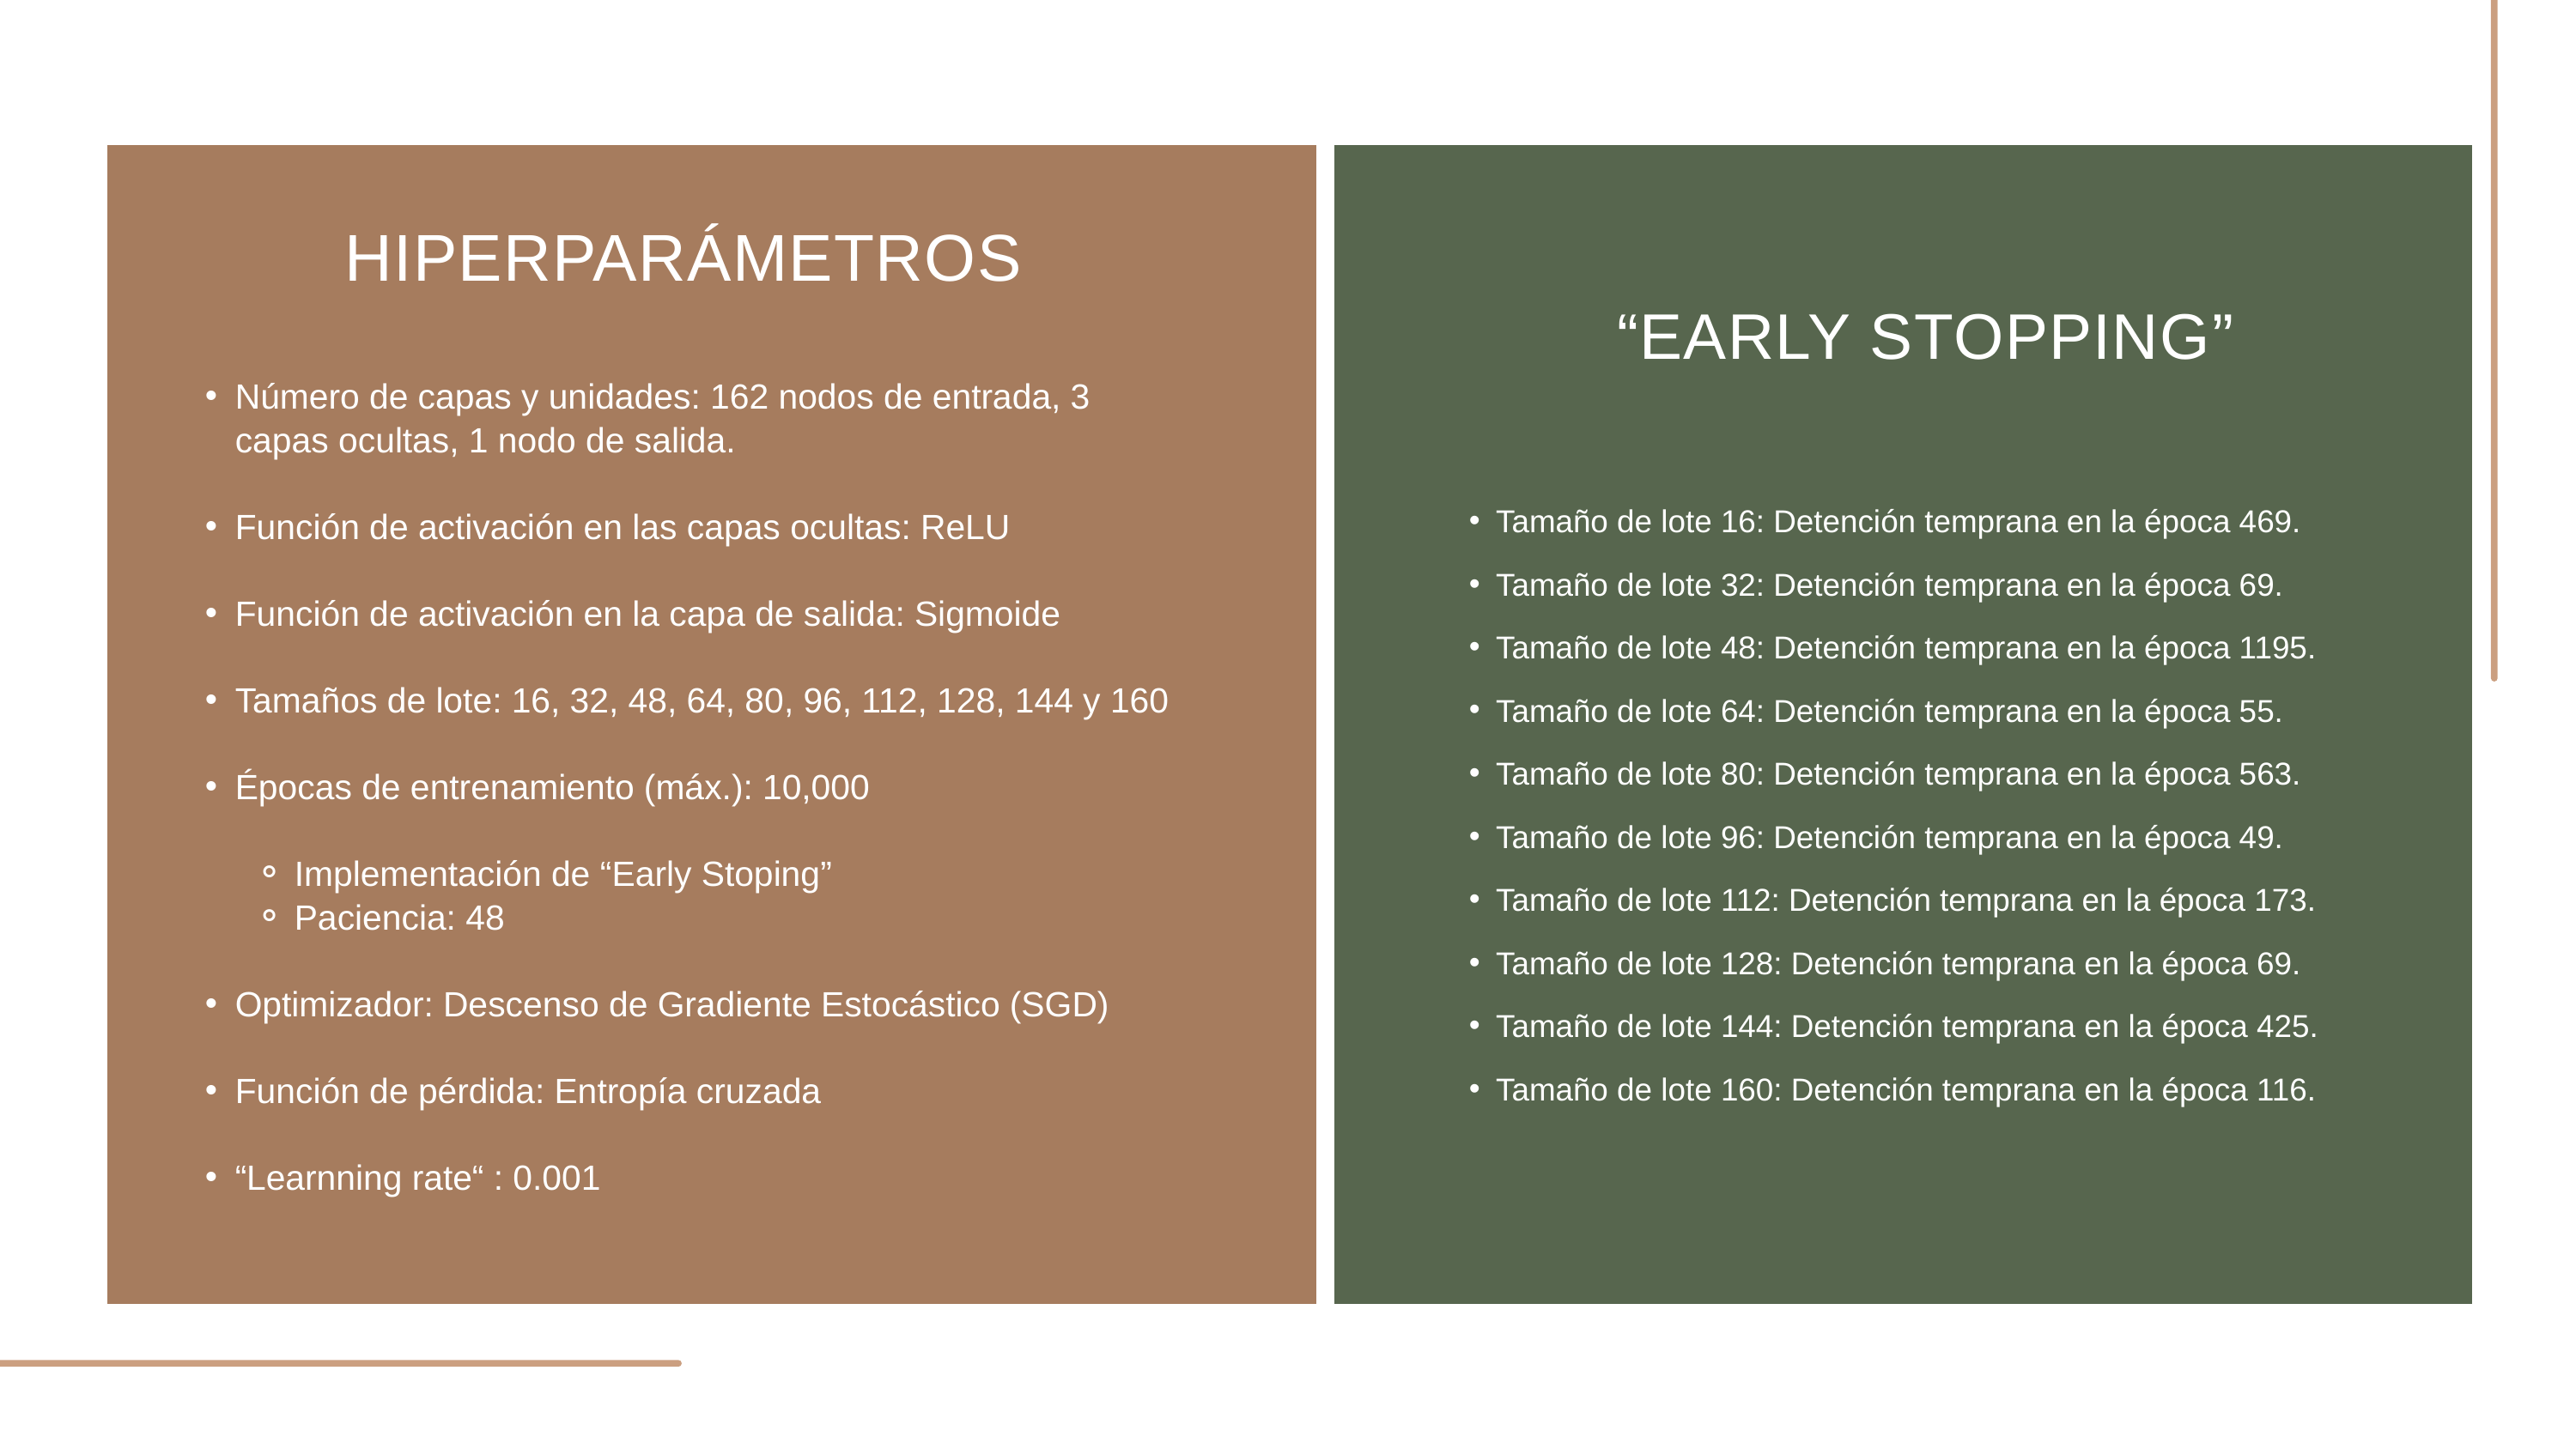

HIPERPARÁMETROS
“EARLY STOPPING”
Número de capas y unidades: 162 nodos de entrada, 3 capas ocultas, 1 nodo de salida.

Función de activación en las capas ocultas: ReLU

Función de activación en la capa de salida: Sigmoide

Tamaños de lote: 16, 32, 48, 64, 80, 96, 112, 128, 144 y 160

Épocas de entrenamiento (máx.): 10,000

Implementación de “Early Stoping”
Paciencia: 48

Optimizador: Descenso de Gradiente Estocástico (SGD)

Función de pérdida: Entropía cruzada

“Learnning rate“ : 0.001

Tamaño de lote 16: Detención temprana en la época 469.
Tamaño de lote 32: Detención temprana en la época 69.
Tamaño de lote 48: Detención temprana en la época 1195.
Tamaño de lote 64: Detención temprana en la época 55.
Tamaño de lote 80: Detención temprana en la época 563.
Tamaño de lote 96: Detención temprana en la época 49.
Tamaño de lote 112: Detención temprana en la época 173.
Tamaño de lote 128: Detención temprana en la época 69.
Tamaño de lote 144: Detención temprana en la época 425.
Tamaño de lote 160: Detención temprana en la época 116.